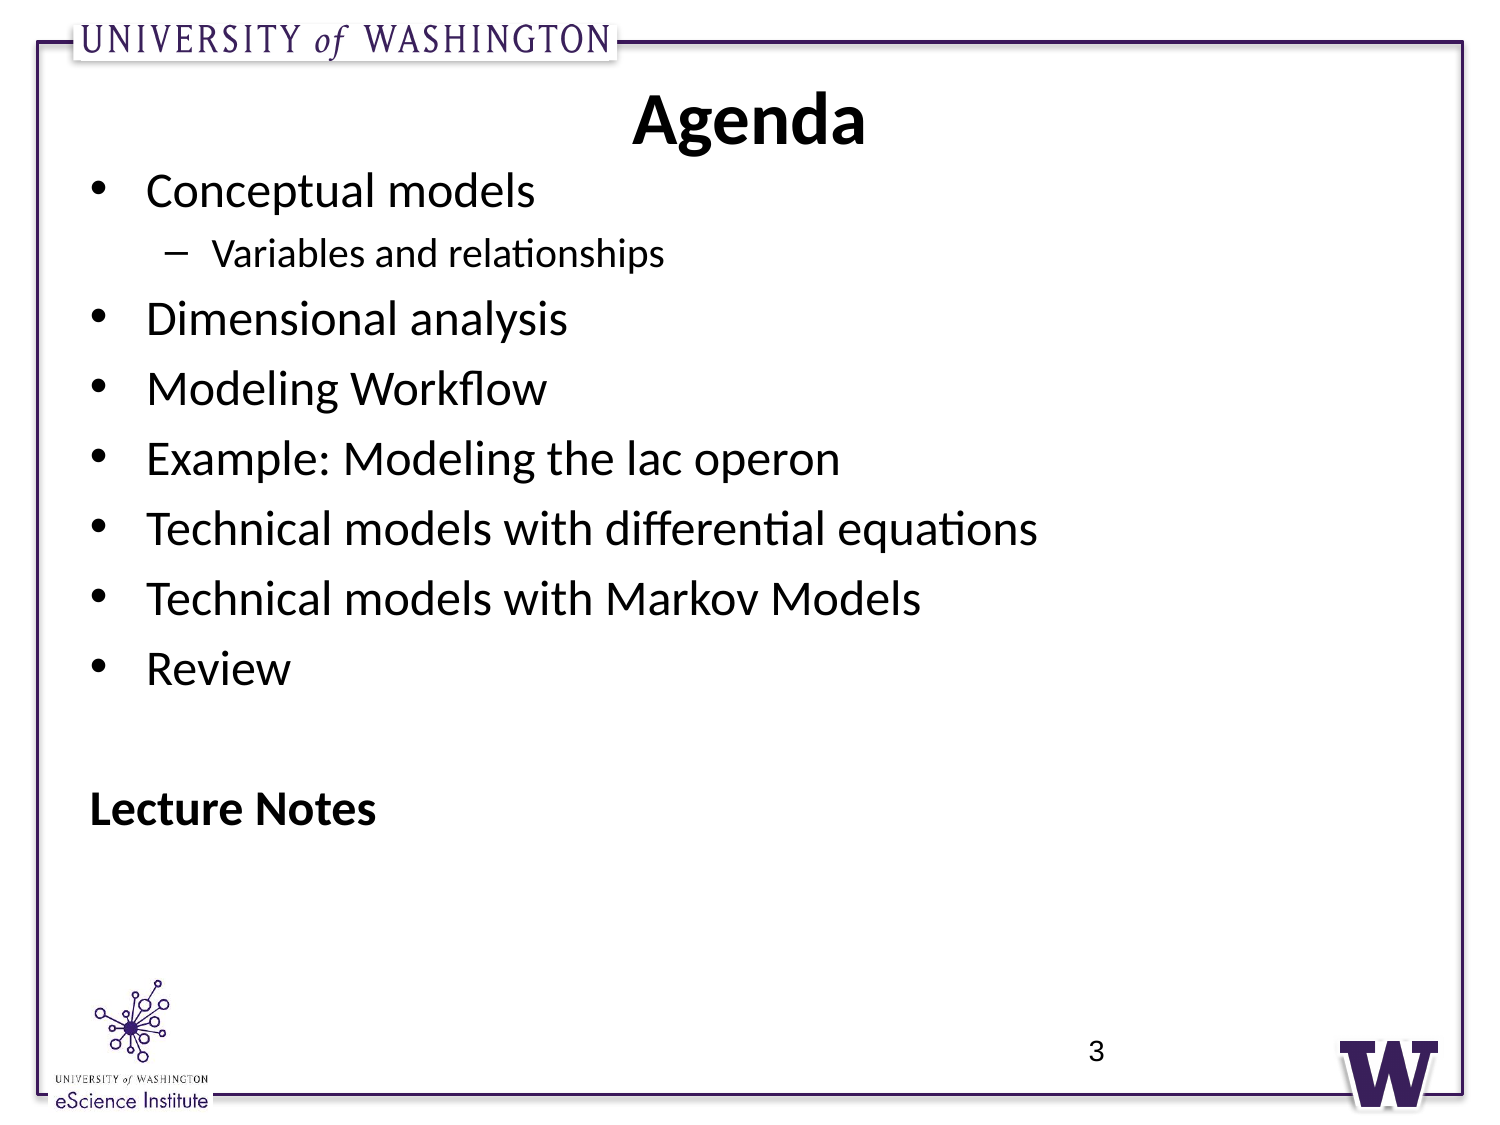

# Agenda
Conceptual models
Variables and relationships
Dimensional analysis
Modeling Workflow
Example: Modeling the lac operon
Technical models with differential equations
Technical models with Markov Models
Review

Lecture Notes

3